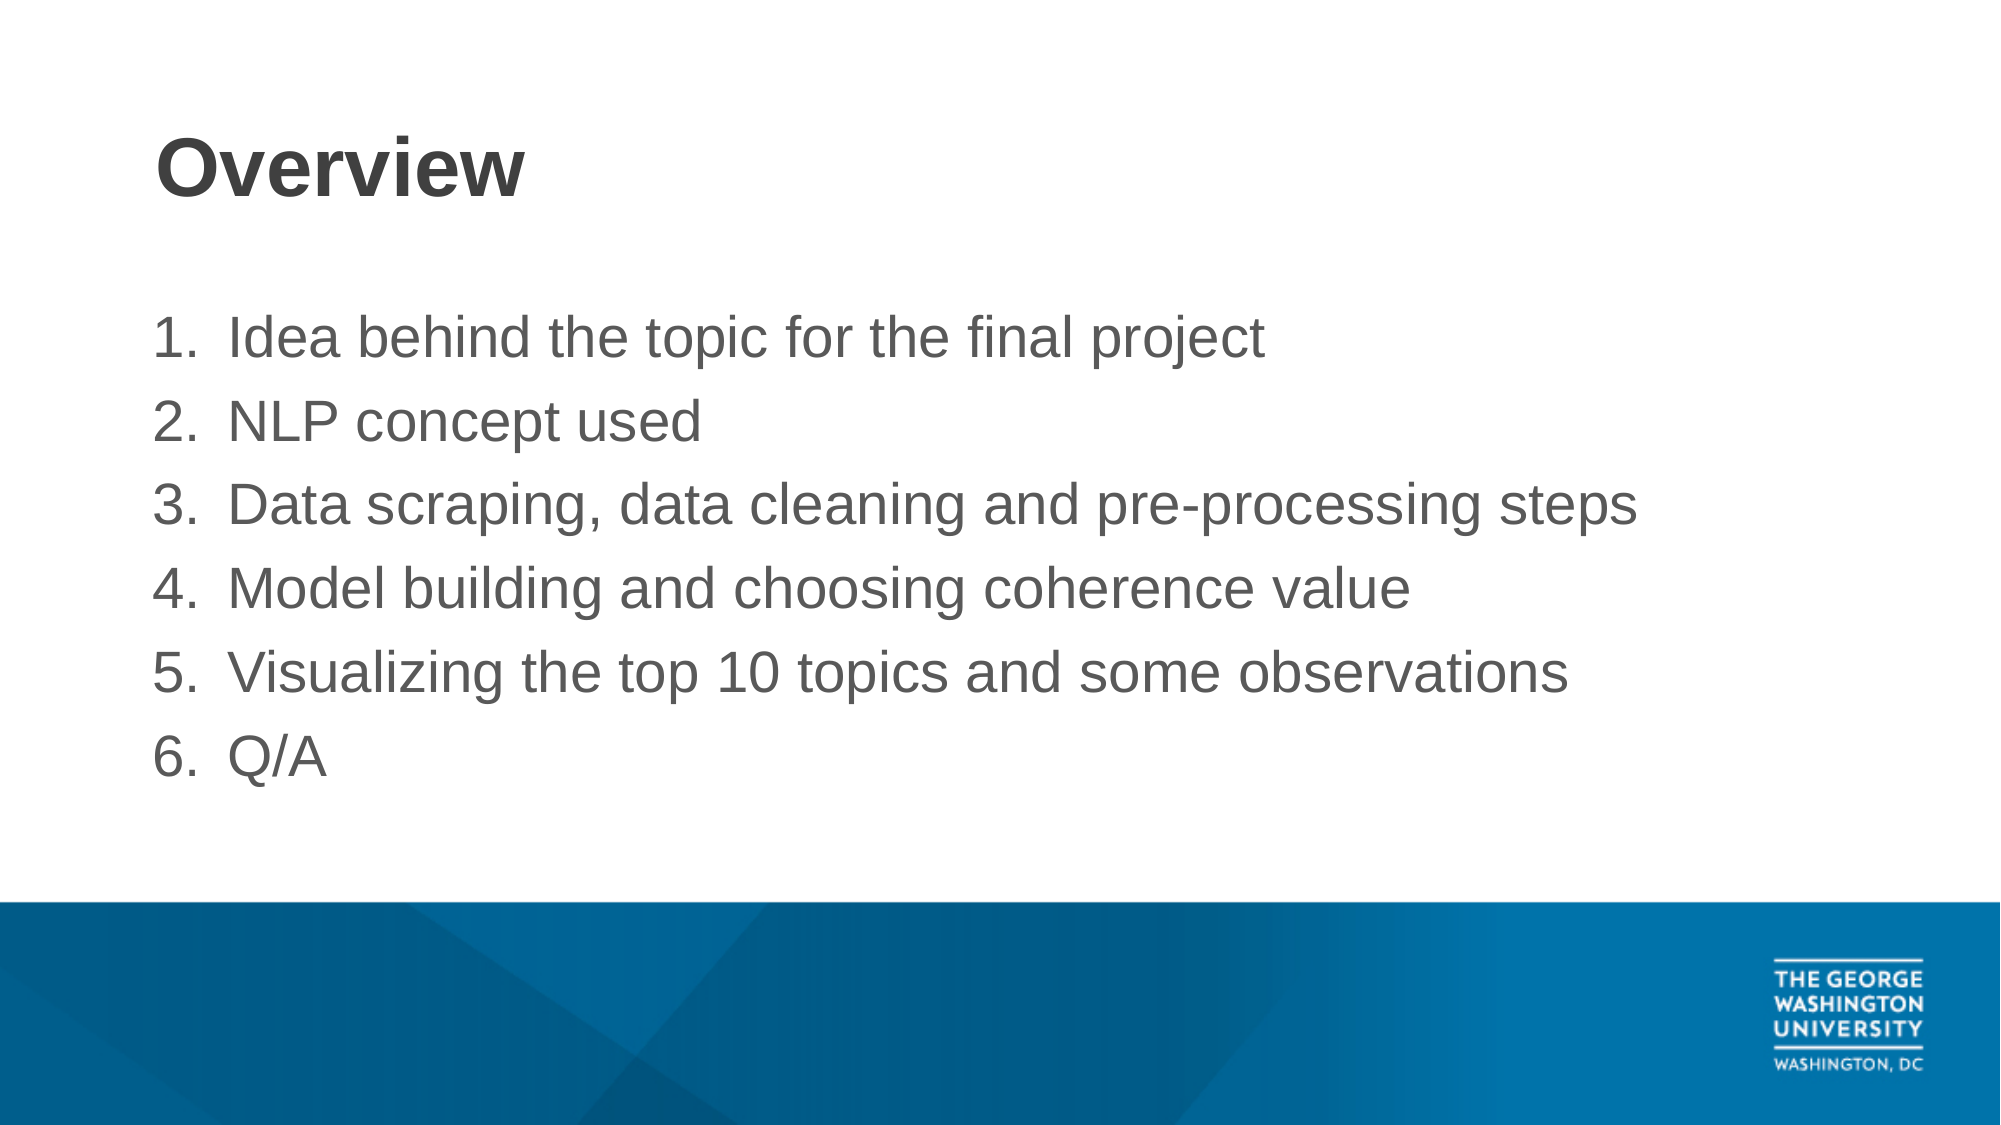

# Overview
Idea behind the topic for the final project
NLP concept used
Data scraping, data cleaning and pre-processing steps
Model building and choosing coherence value
Visualizing the top 10 topics and some observations
Q/A